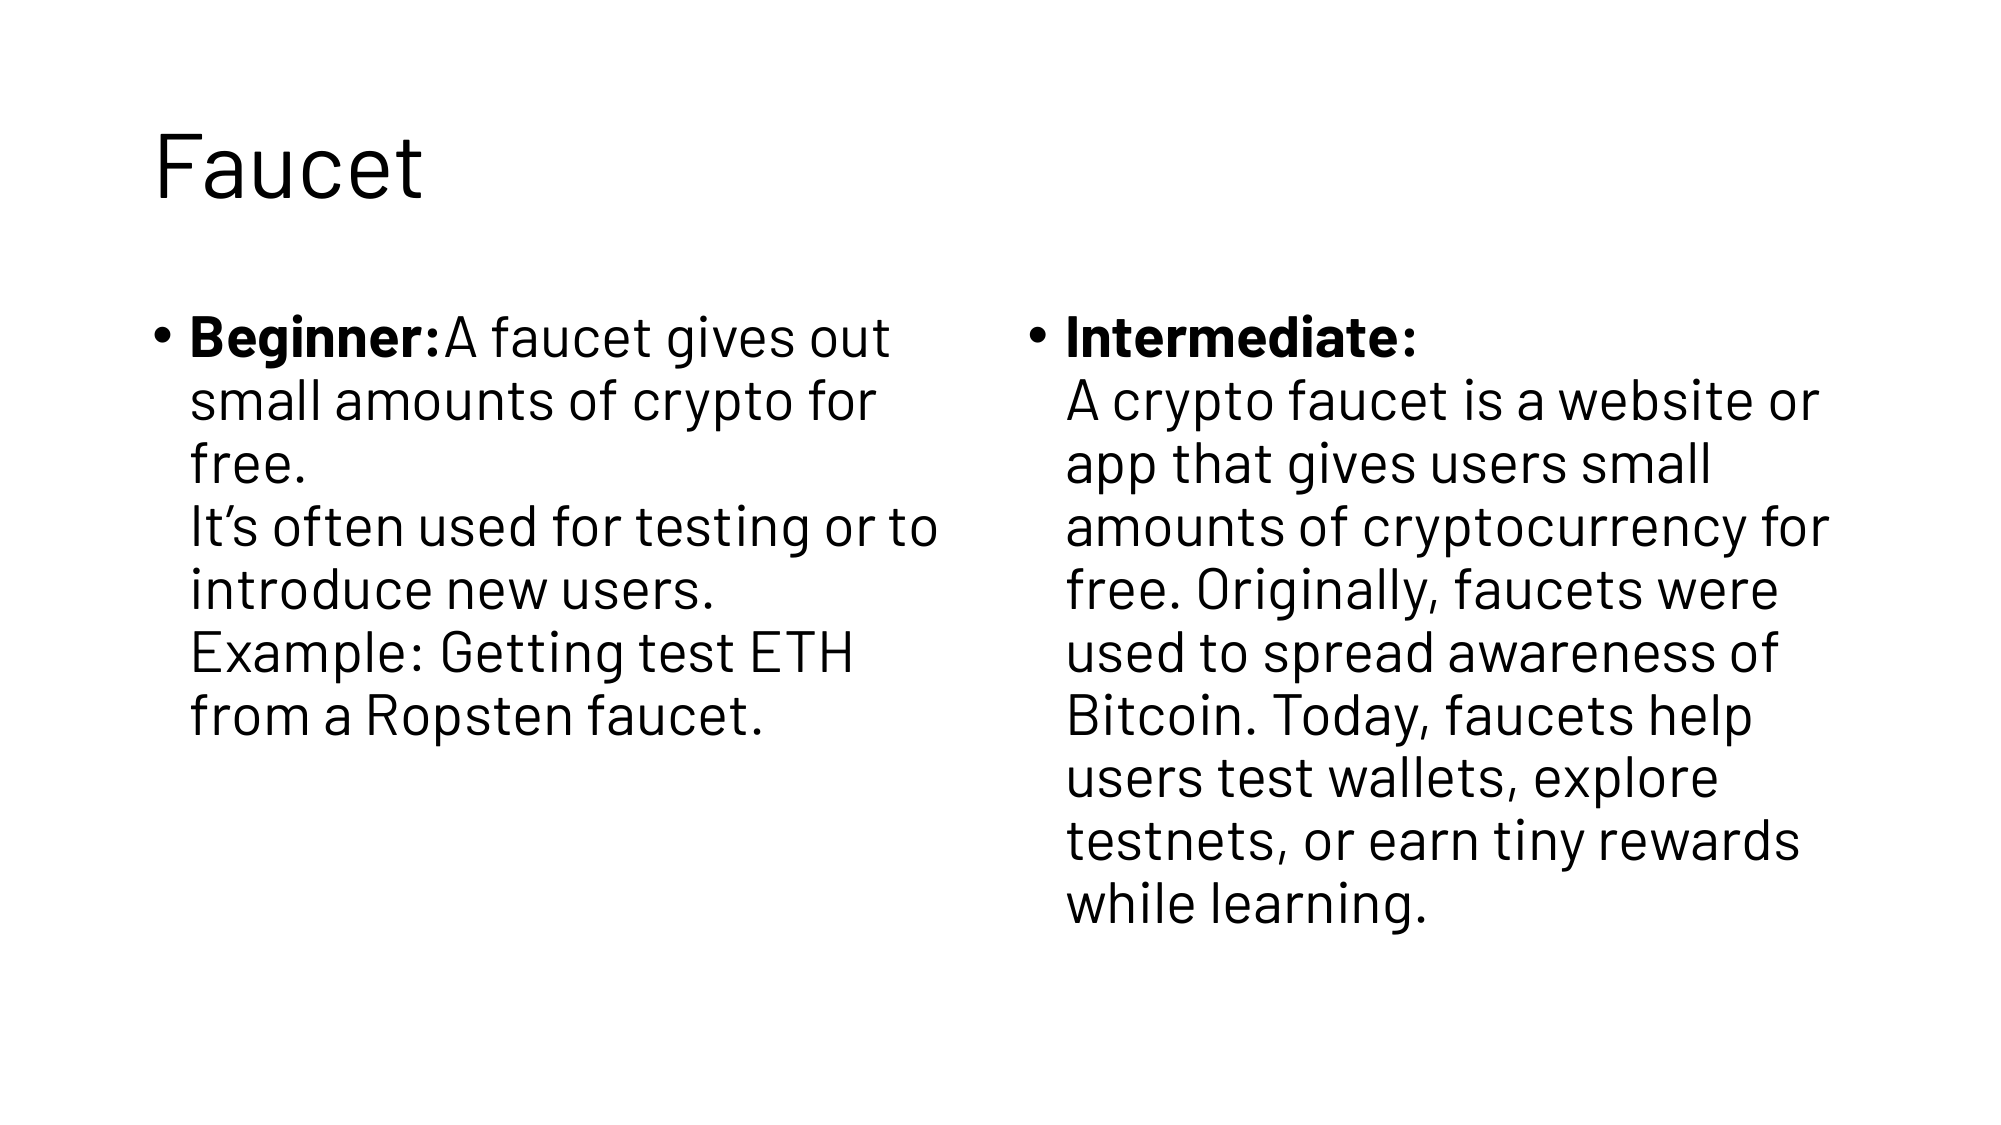

# Faucet
Beginner:A faucet gives out small amounts of crypto for free.
It’s often used for testing or to introduce new users.
Example: Getting test ETH from a Ropsten faucet.
Intermediate:
A crypto faucet is a website or app that gives users small amounts of cryptocurrency for free. Originally, faucets were used to spread awareness of Bitcoin. Today, faucets help users test wallets, explore testnets, or earn tiny rewards while learning.